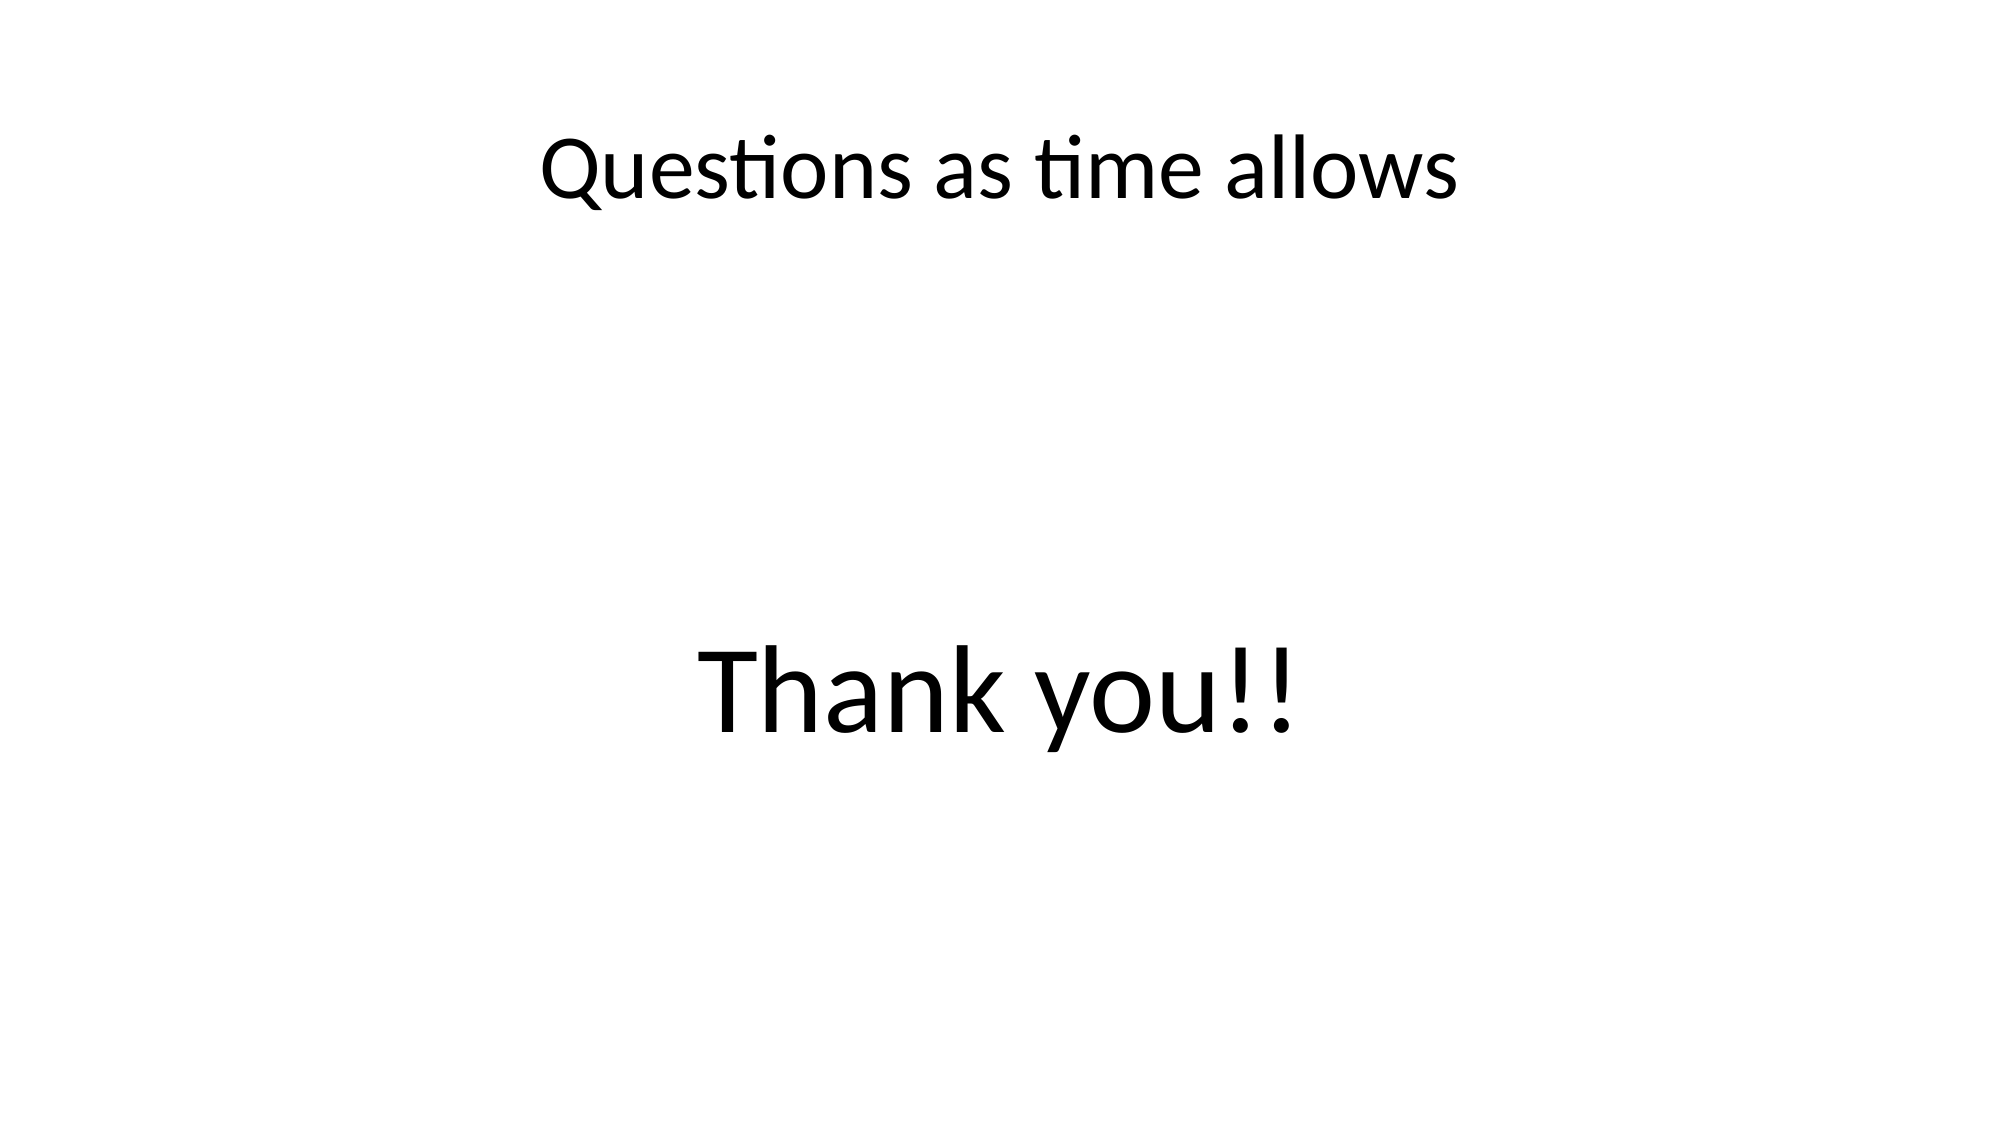

# Questions as time allows
Thank you!!